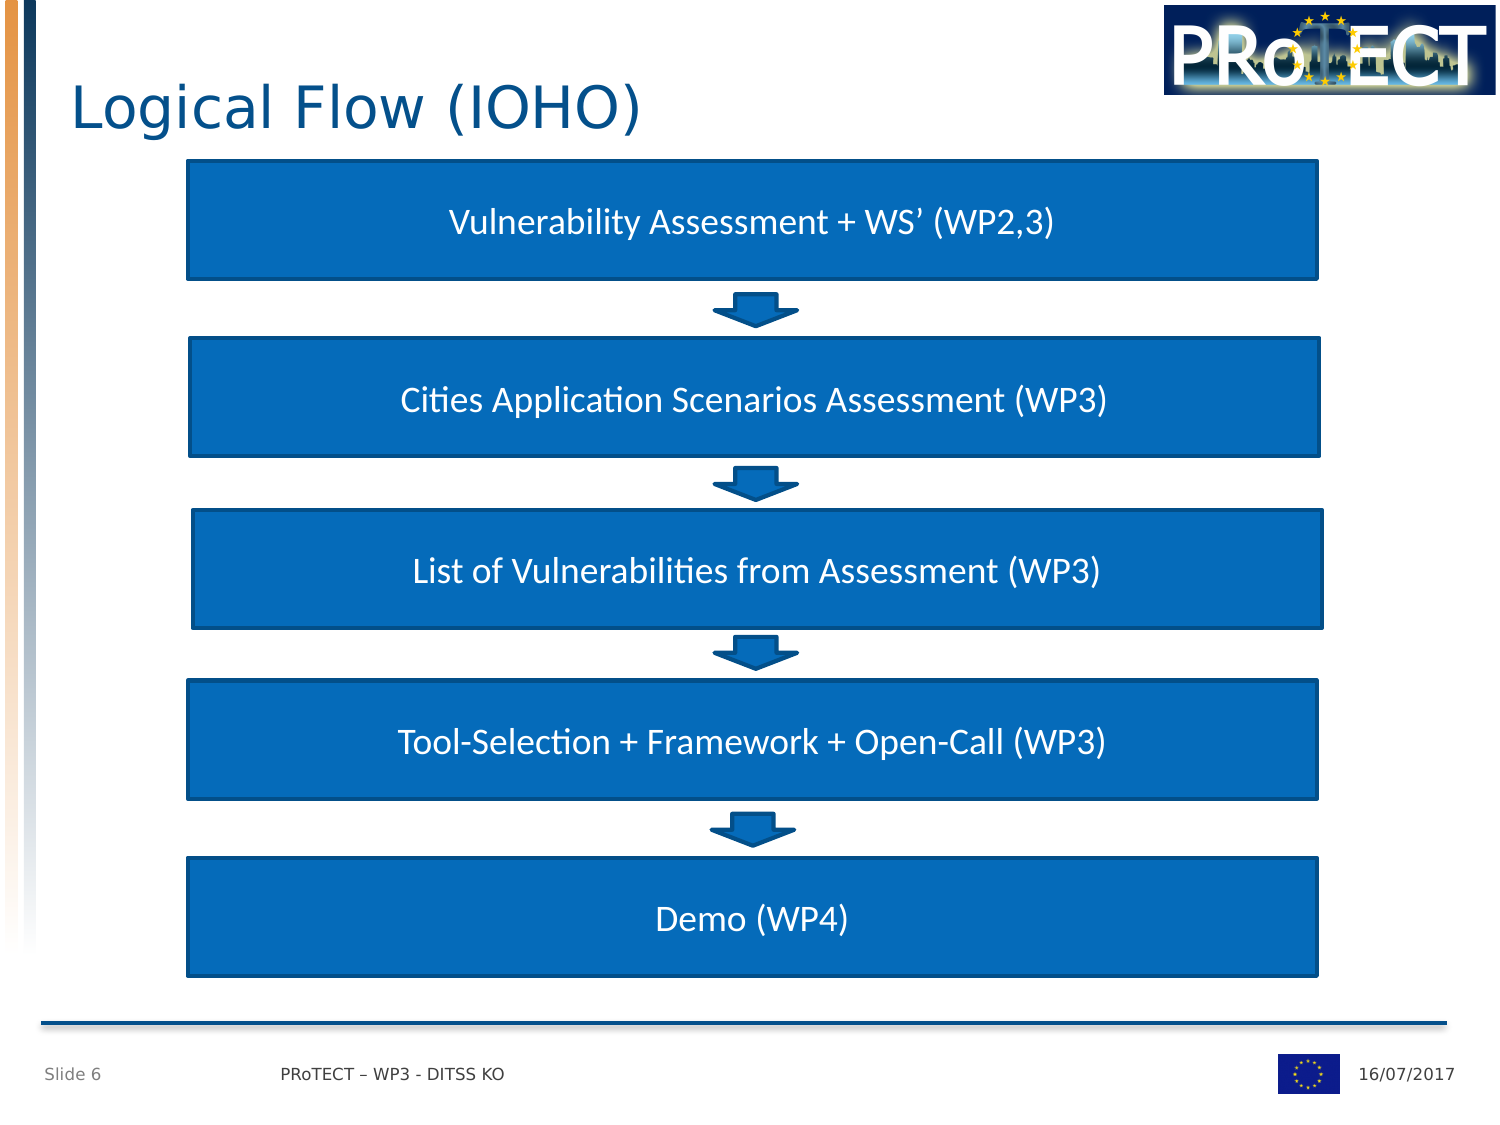

# Logical Flow (IOHO)
Vulnerability Assessment + WS’ (WP2,3)

Cities Application Scenarios Assessment (WP3)

List of Vulnerabilities from Assessment (WP3)

Tool-Selection + Framework + Open-Call (WP3)

Demo (WP4)
Slide 6
PRoTECT – WP3 - DITSS KO
16/07/2017